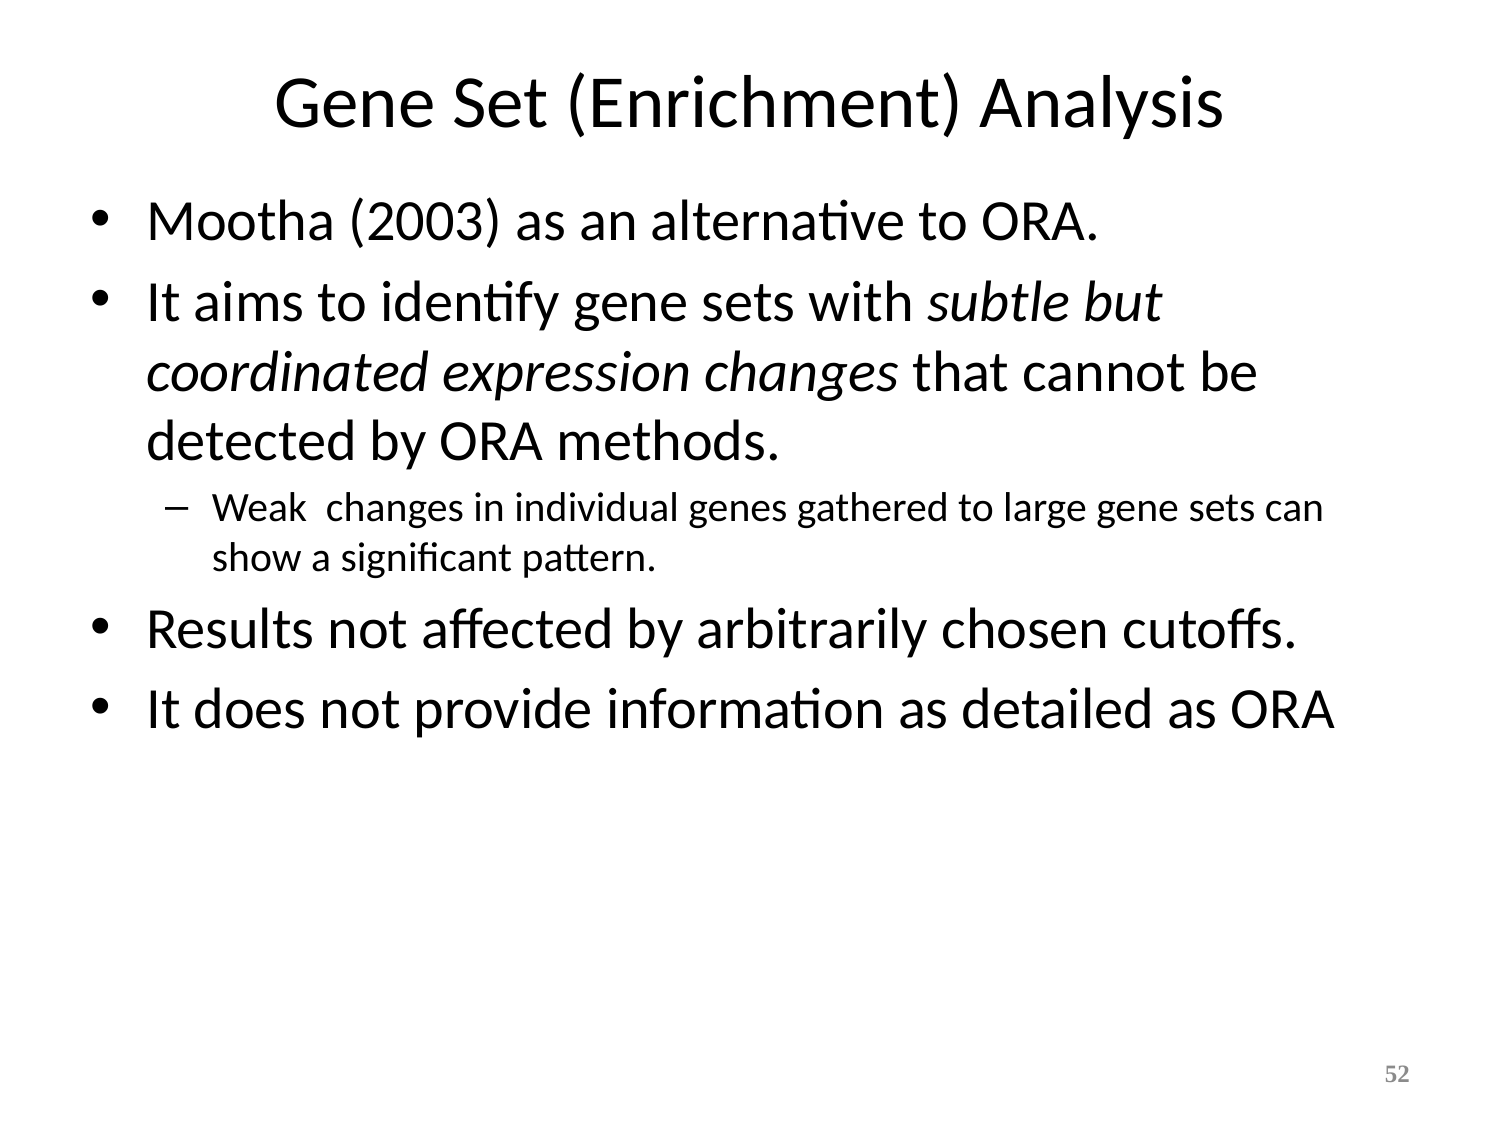

# Gene Set (Enrichment) Analysis
Mootha (2003) as an alternative to ORA.
It aims to identify gene sets with subtle but coordinated expression changes that cannot be detected by ORA methods.
Weak  changes in individual genes gathered to large gene sets can show a significant pattern.
Results not affected by arbitrarily chosen cutoffs.
It does not provide information as detailed as ORA

52